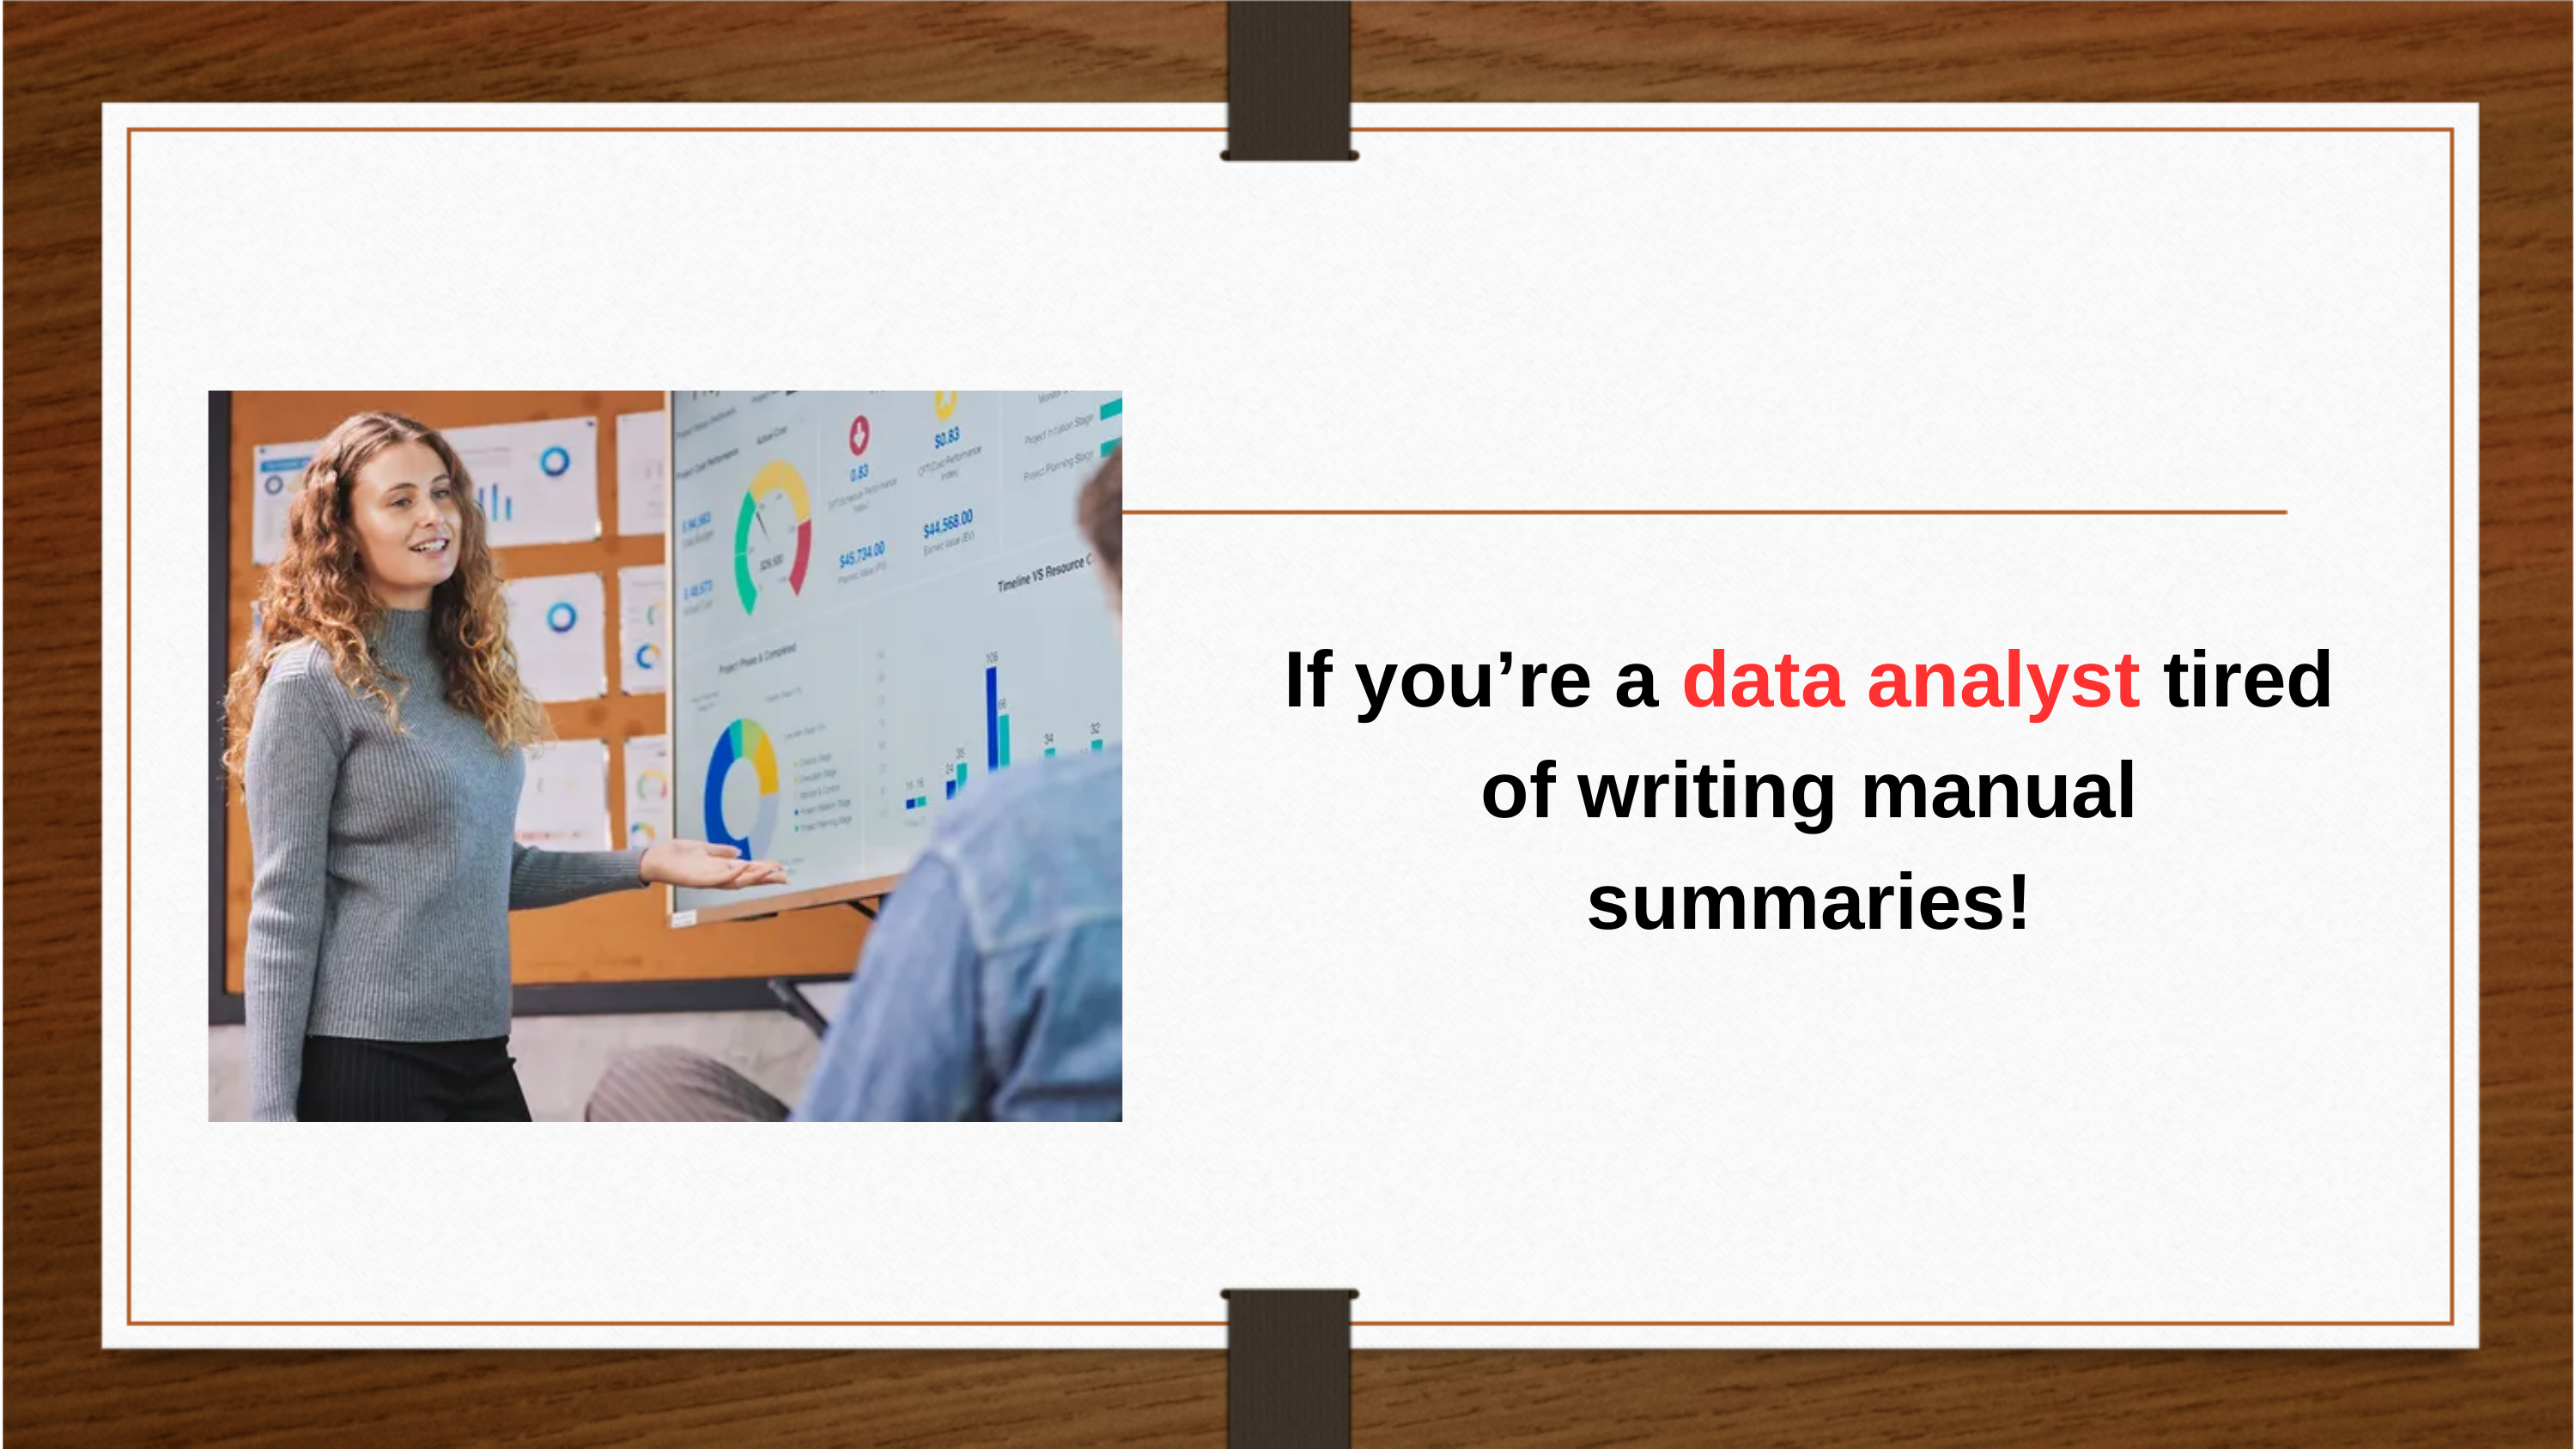

If you’re a data analyst tired of writing manual summaries!